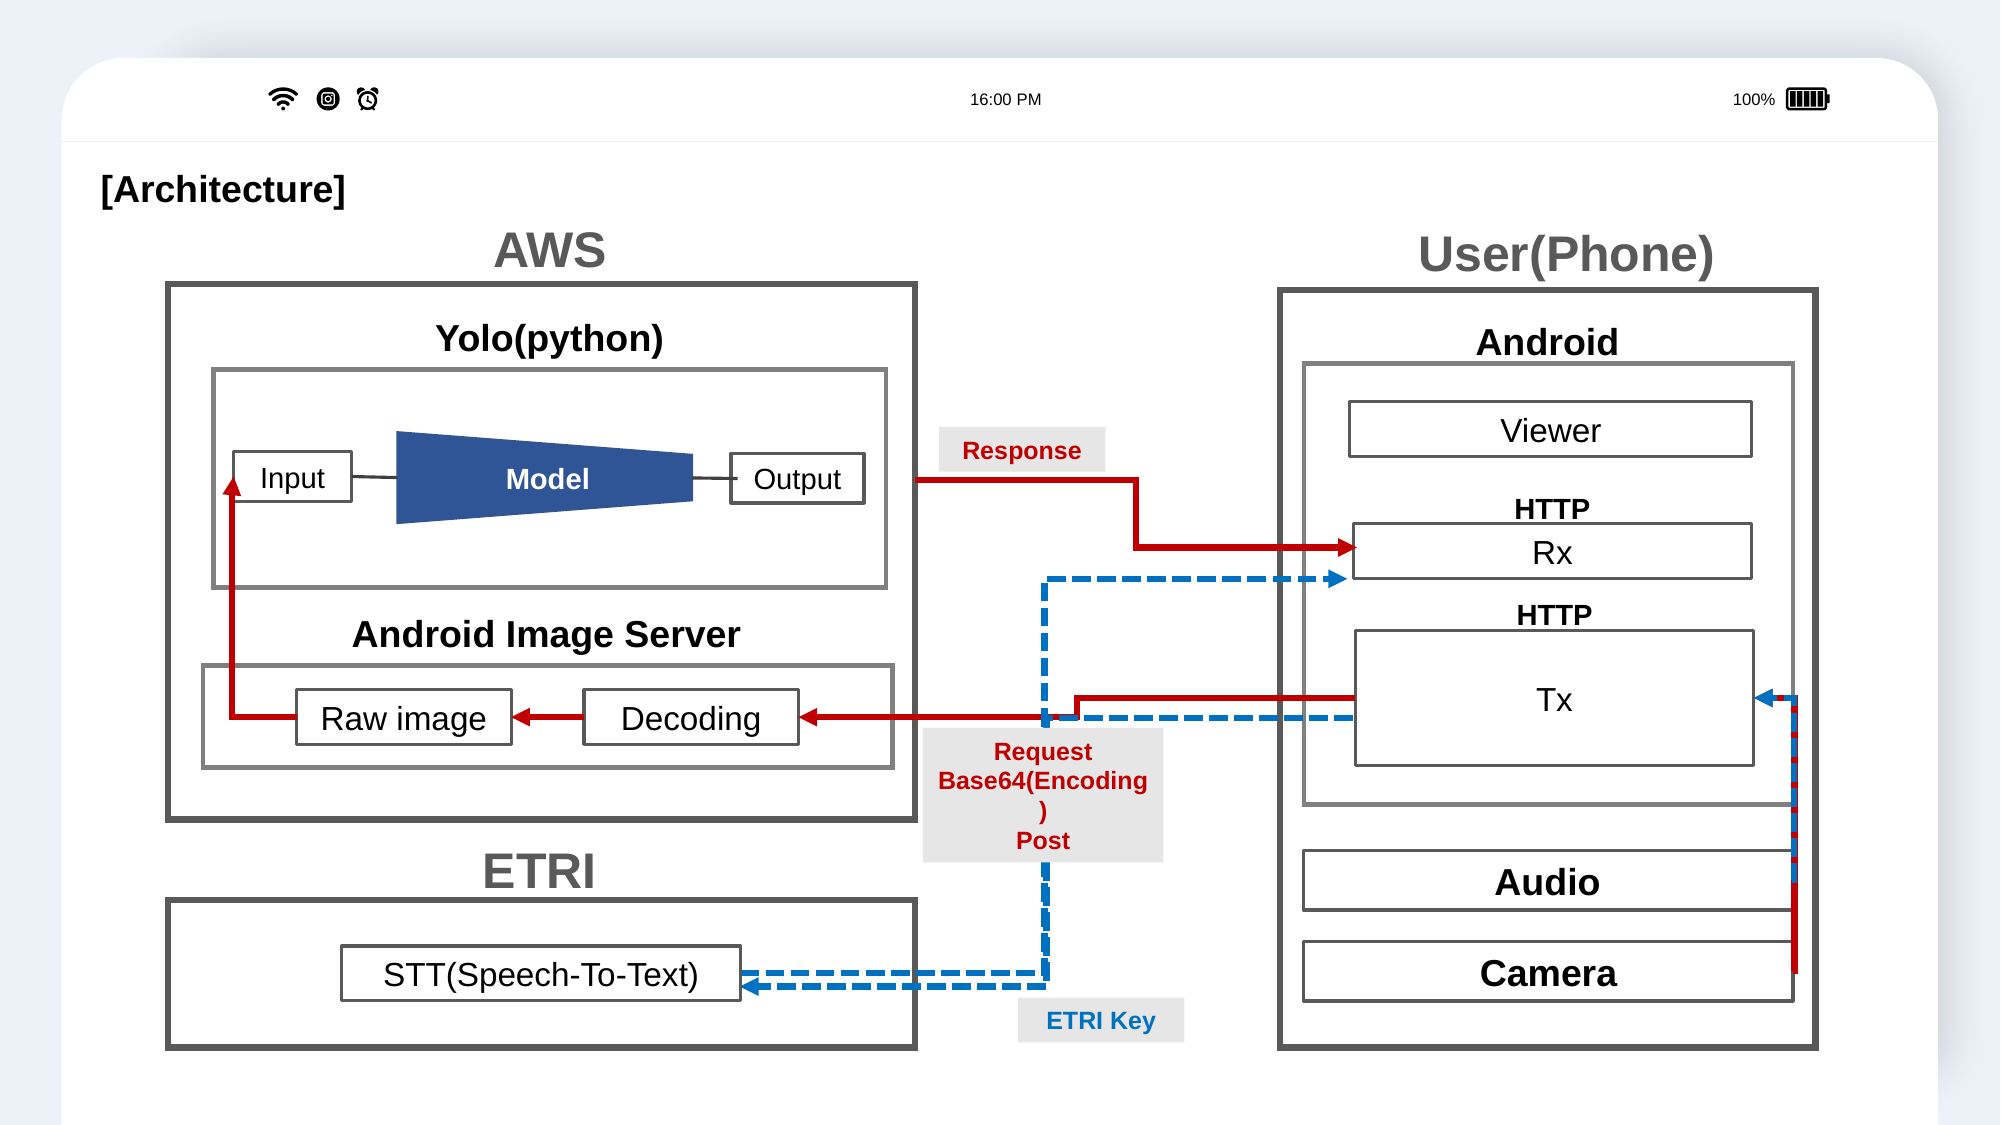

16:00 PM
100%

[Architecture]
AWS
User(Phone)

Yolo(python)

Input
Model
Output
Android

Viewer
Response
HTTP
Rx
HTTP
Android Image Server

Raw image
Decoding

Tx

Request
Base64(Encoding)
Post
ETRI
Audio

Camera
STT(Speech-To-Text)
ETRI Key